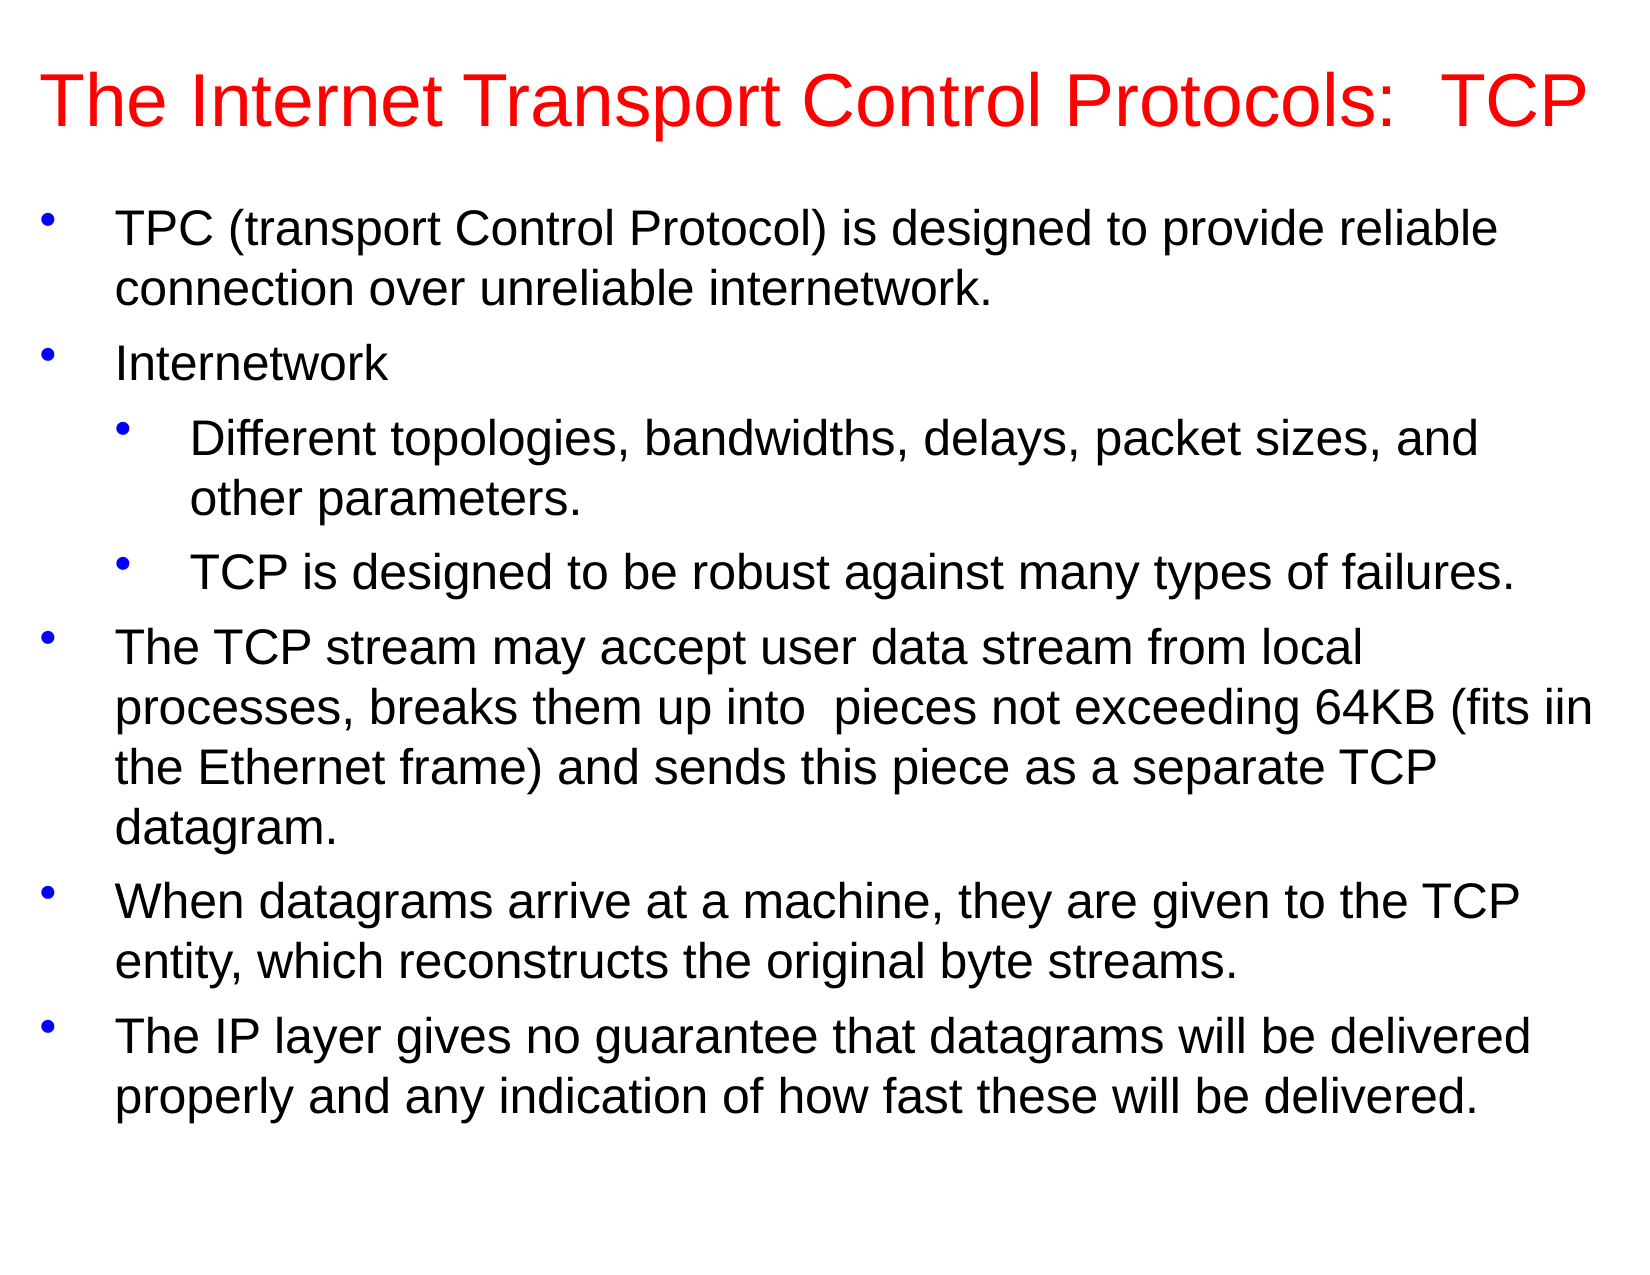

# The Internet Transport Control Protocols:  TCP
TPC (transport Control Protocol) is designed to provide reliable connection over unreliable internetwork.
Internetwork
Different topologies, bandwidths, delays, packet sizes, and other parameters.
TCP is designed to be robust against many types of failures.
The TCP stream may accept user data stream from local processes, breaks them up into  pieces not exceeding 64KB (fits iin the Ethernet frame) and sends this piece as a separate TCP datagram.
When datagrams arrive at a machine, they are given to the TCP entity, which reconstructs the original byte streams.
The IP layer gives no guarantee that datagrams will be delivered properly and any indication of how fast these will be delivered.